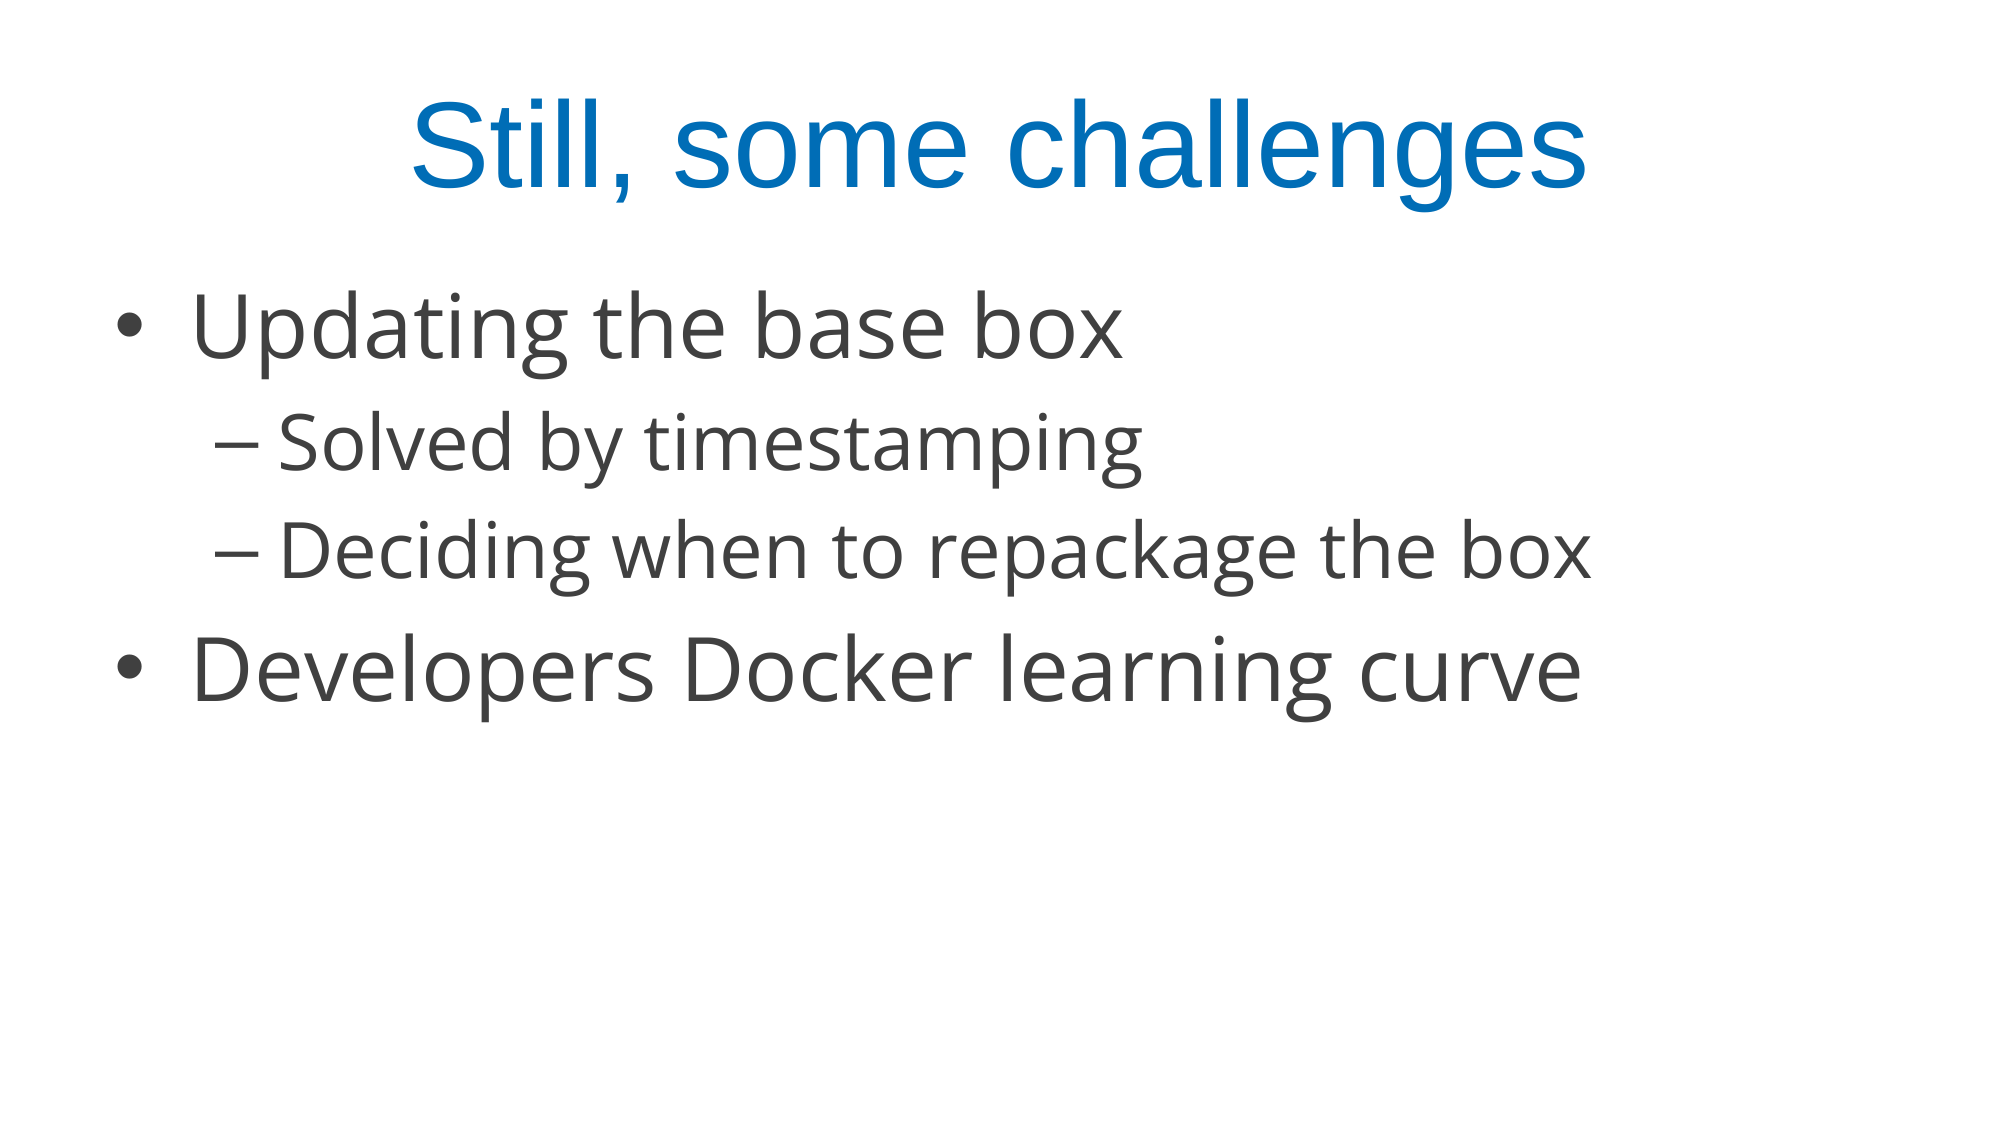

# Still, some challenges
Updating the base box
Solved by timestamping
Deciding when to repackage the box
Developers Docker learning curve